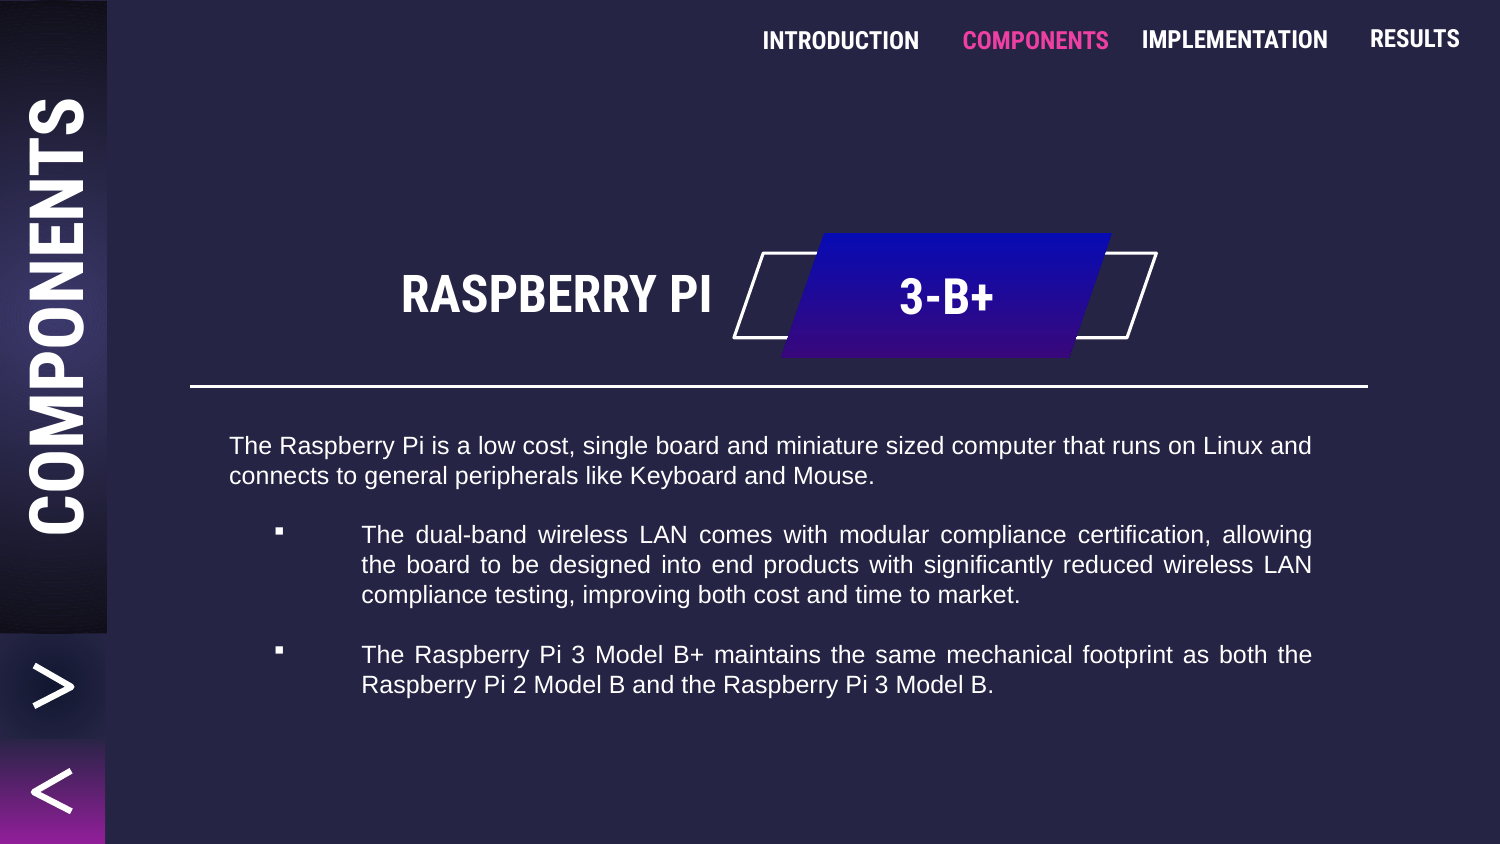

RESULTS
IMPLEMENTATION
INTRODUCTION
COMPONENTS

# RASPBERRY PI
3-B+

COMPONENTS
The Raspberry Pi is a low cost, single board and miniature sized computer that runs on Linux and connects to general peripherals like Keyboard and Mouse.

The dual-band wireless LAN comes with modular compliance certification, allowing the board to be designed into end products with significantly reduced wireless LAN compliance testing, improving both cost and time to market.

The Raspberry Pi 3 Model B+ maintains the same mechanical footprint as both the Raspberry Pi 2 Model B and the Raspberry Pi 3 Model B.